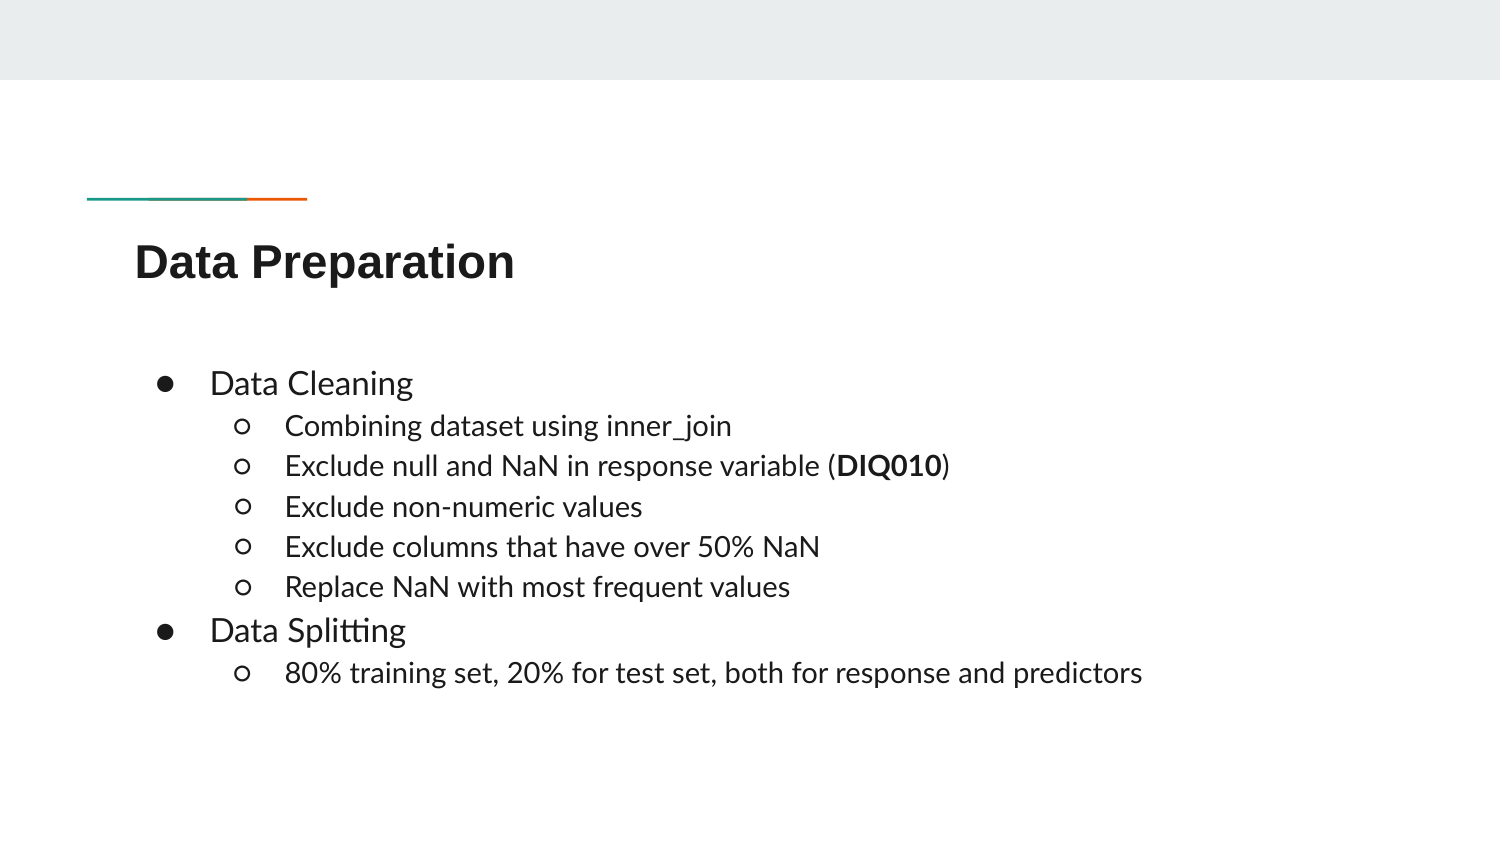

# Data Preparation
Data Cleaning
Combining dataset using inner_join
Exclude null and NaN in response variable (DIQ010)
Exclude non-numeric values
Exclude columns that have over 50% NaN
Replace NaN with most frequent values
Data Splitting
80% training set, 20% for test set, both for response and predictors